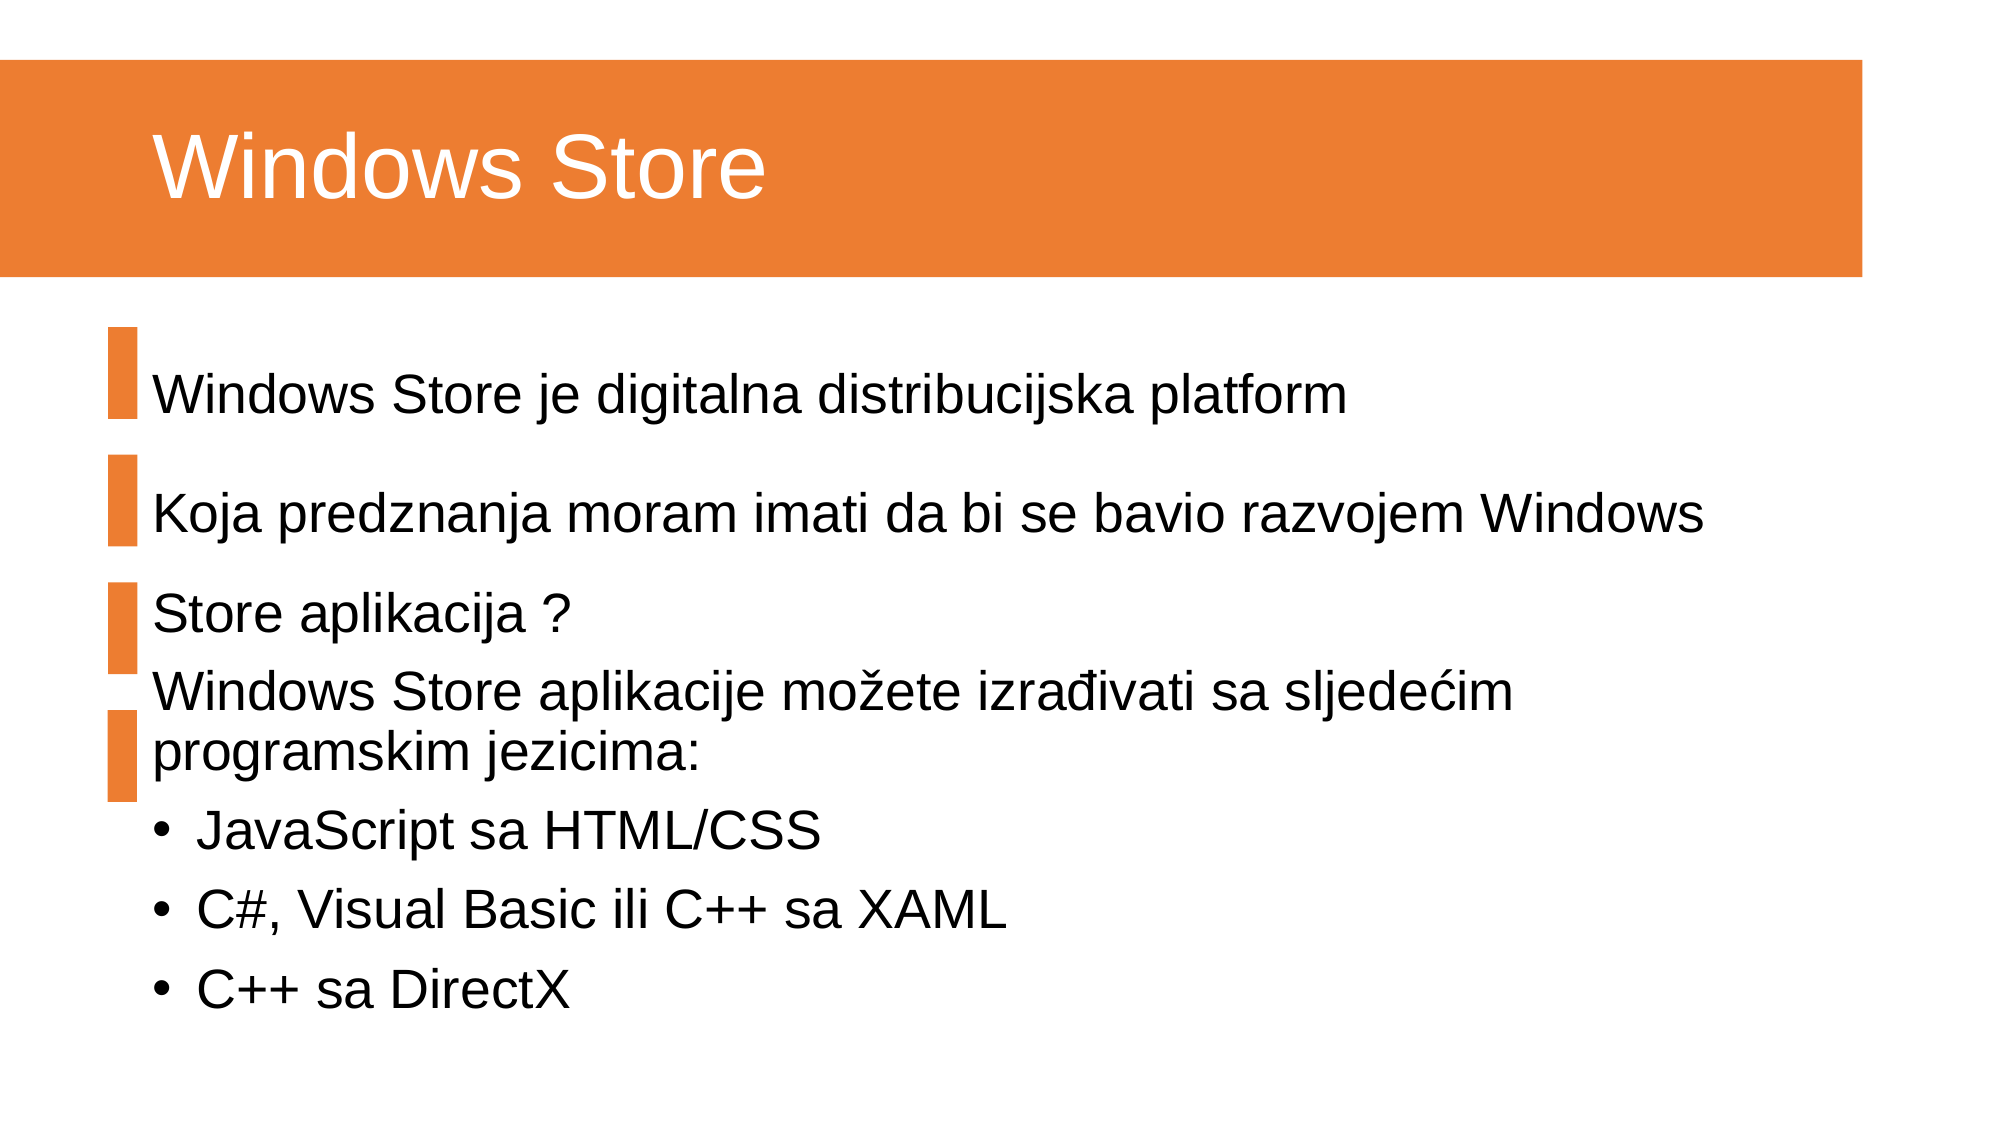

# Windows Store
Windows Store je digitalna distribucijska platform
Koja predznanja moram imati da bi se bavio razvojem Windows Store aplikacija ?
Windows Store aplikacije možete izrađivati sa sljedećim programskim jezicima:
JavaScript sa HTML/CSS
C#, Visual Basic ili C++ sa XAML
C++ sa DirectX